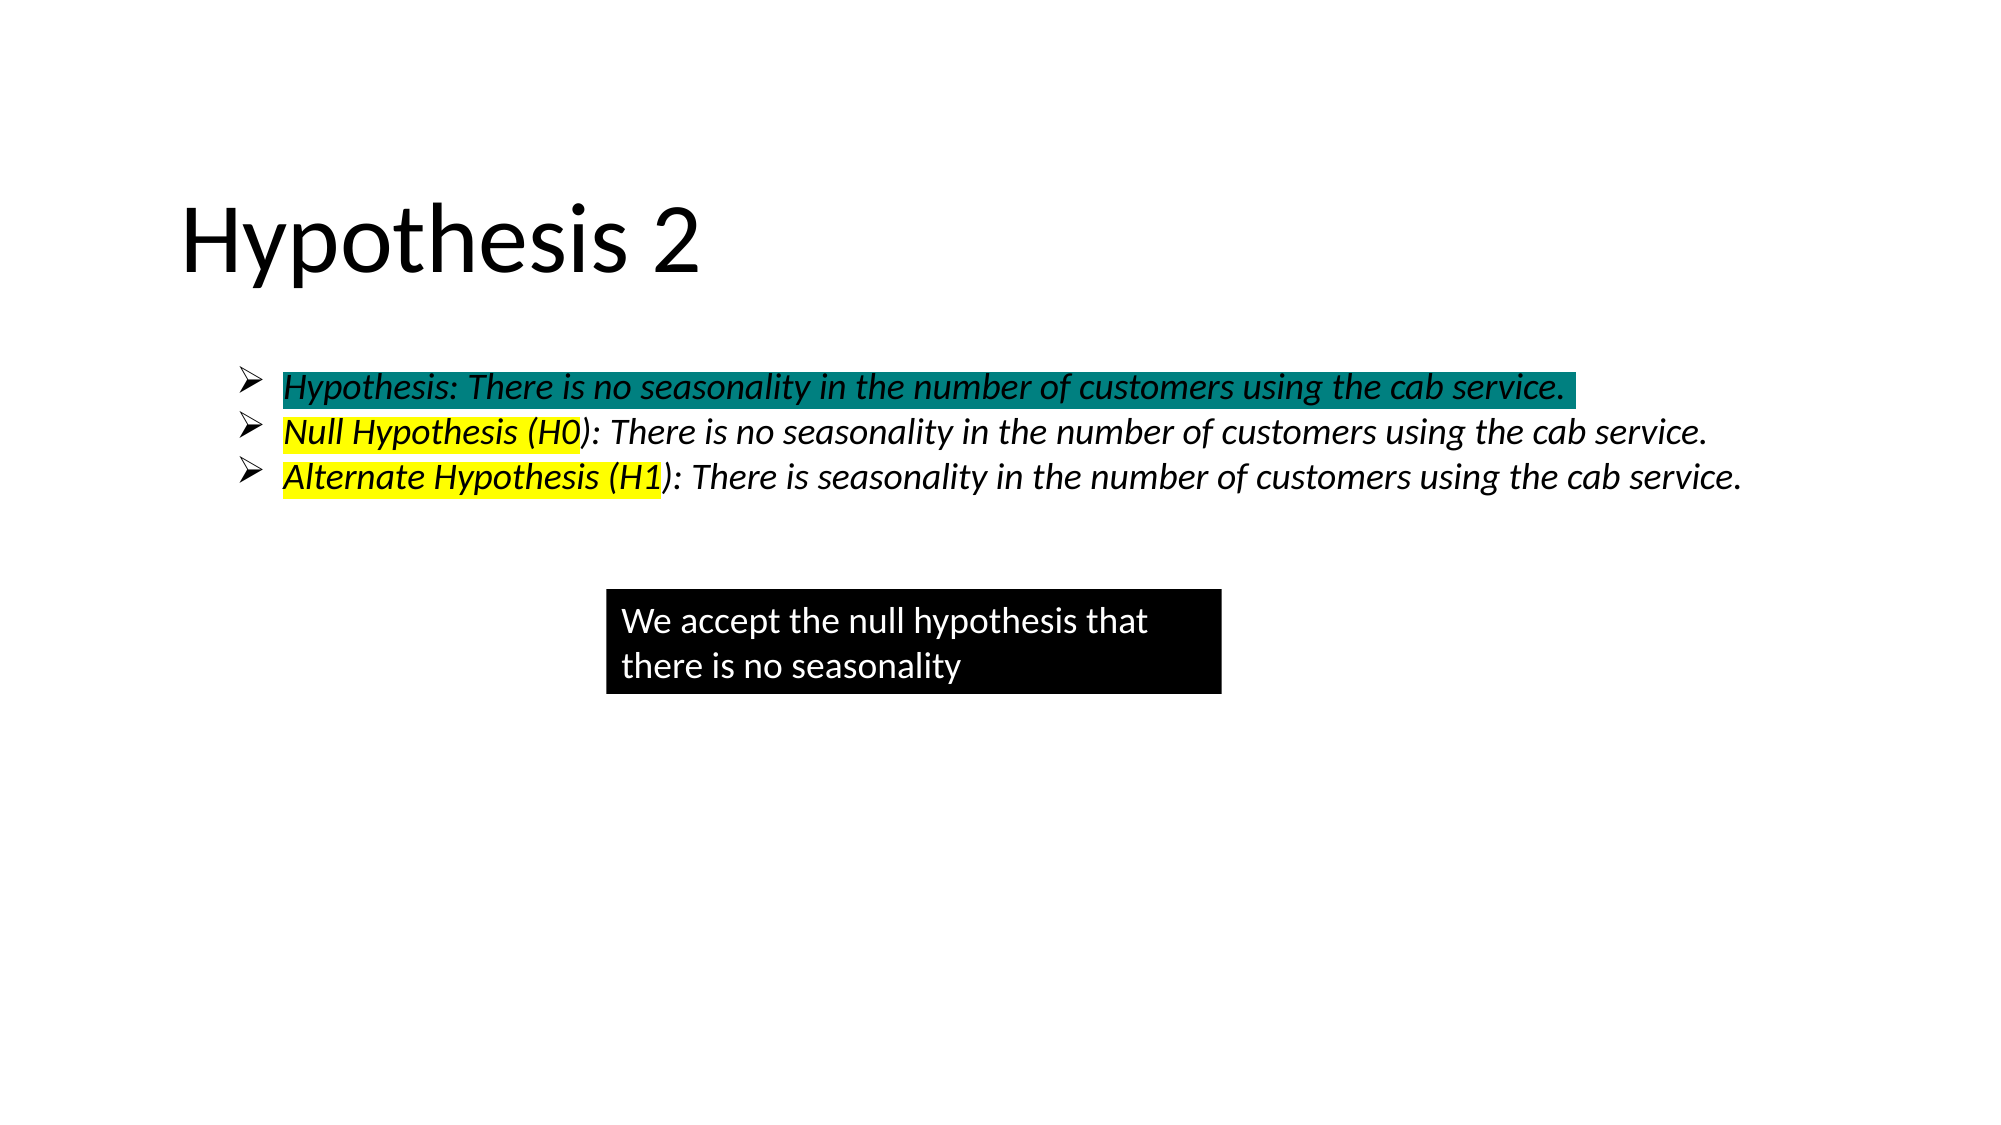

Hypothesis 2
Hypothesis: There is no seasonality in the number of customers using the cab service.
Null Hypothesis (H0): There is no seasonality in the number of customers using the cab service.
Alternate Hypothesis (H1): There is seasonality in the number of customers using the cab service.
We accept the null hypothesis that there is no seasonality